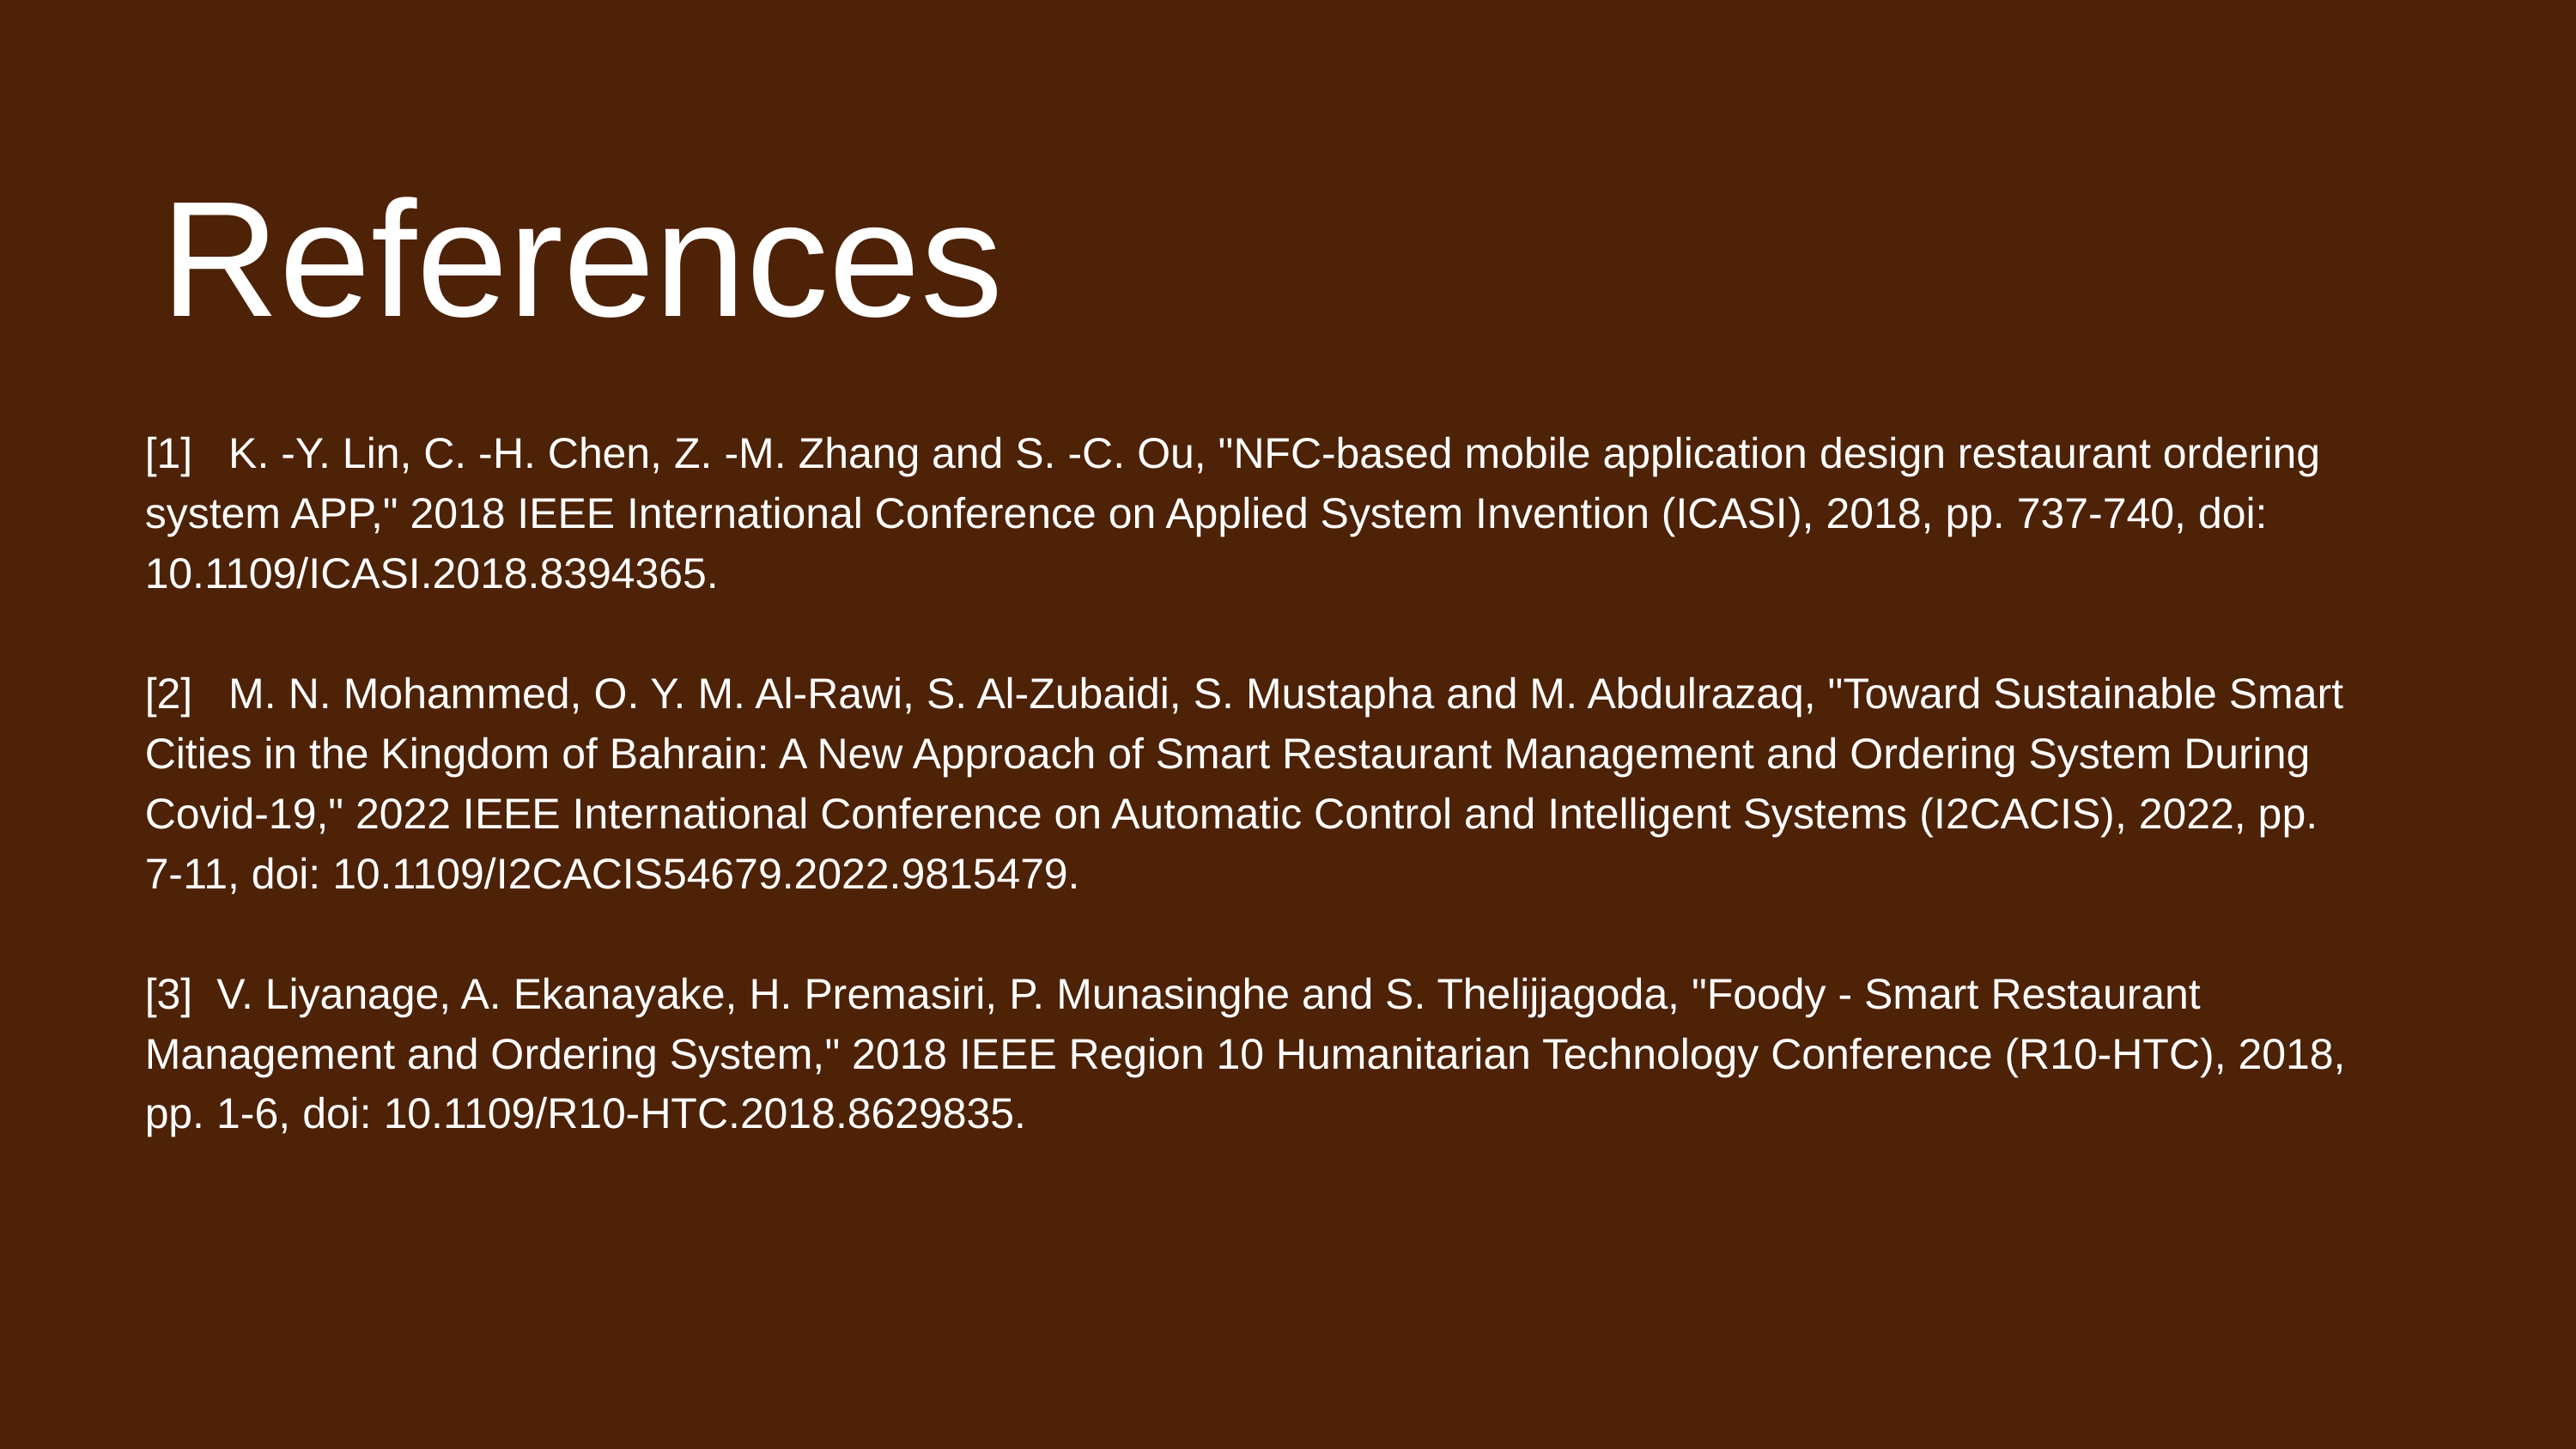

References
[1]   K. -Y. Lin, C. -H. Chen, Z. -M. Zhang and S. -C. Ou, "NFC-based mobile application design restaurant ordering system APP," 2018 IEEE International Conference on Applied System Invention (ICASI), 2018, pp. 737-740, doi: 10.1109/ICASI.2018.8394365.

[2]   M. N. Mohammed, O. Y. M. Al-Rawi, S. Al-Zubaidi, S. Mustapha and M. Abdulrazaq, "Toward Sustainable Smart Cities in the Kingdom of Bahrain: A New Approach of Smart Restaurant Management and Ordering System During Covid-19," 2022 IEEE International Conference on Automatic Control and Intelligent Systems (I2CACIS), 2022, pp. 7-11, doi: 10.1109/I2CACIS54679.2022.9815479.

[3]  V. Liyanage, A. Ekanayake, H. Premasiri, P. Munasinghe and S. Thelijjagoda, "Foody - Smart Restaurant Management and Ordering System," 2018 IEEE Region 10 Humanitarian Technology Conference (R10-HTC), 2018, pp. 1-6, doi: 10.1109/R10-HTC.2018.8629835.